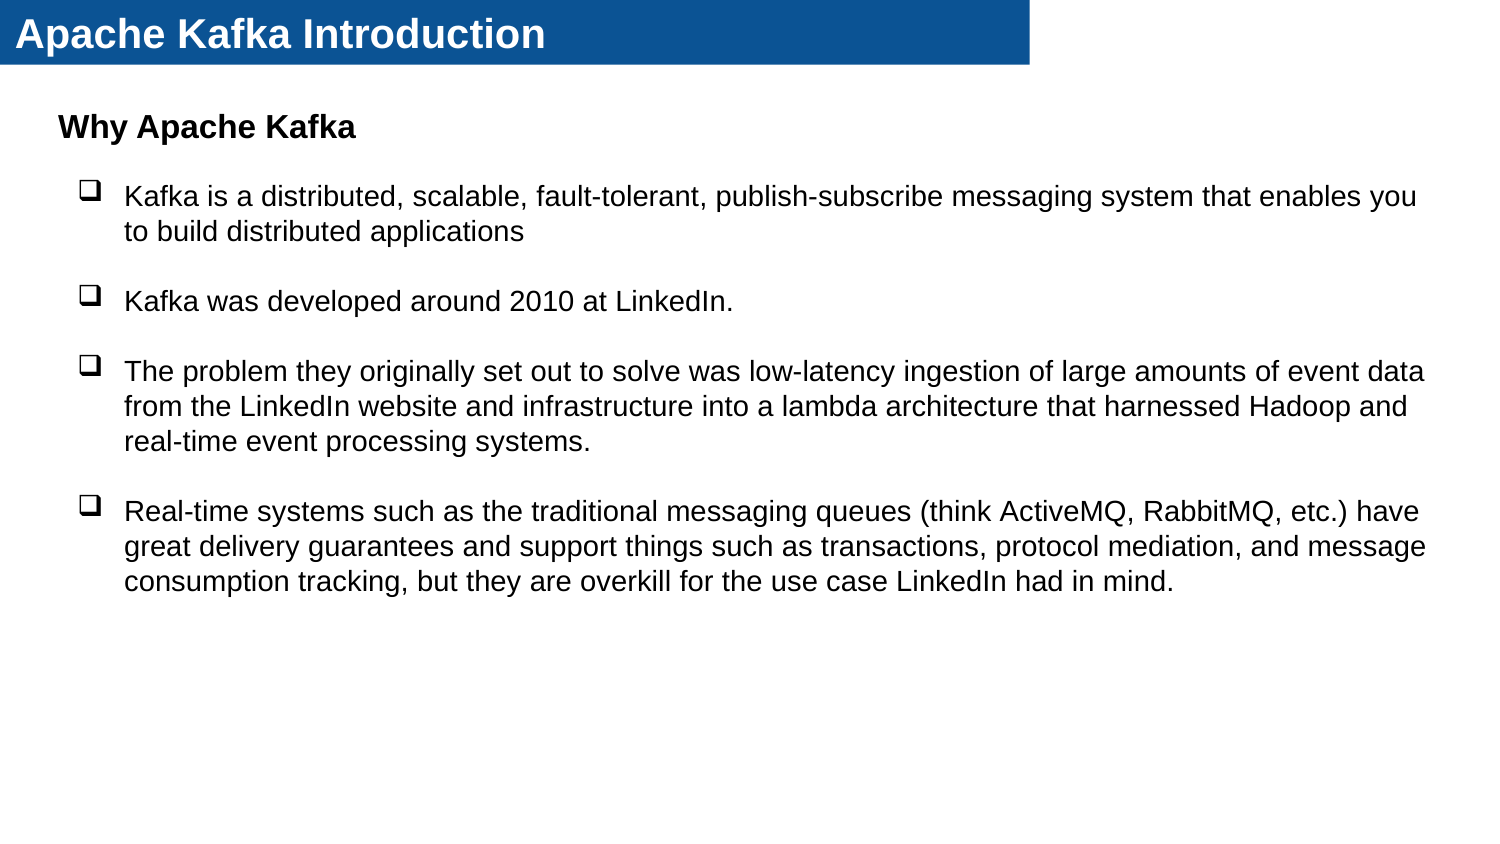

Apache Kafka Introduction

Why Apache Kafka

Kafka is a distributed, scalable, fault-tolerant, publish-subscribe messaging system that enables you to build distributed applications

Kafka was developed around 2010 at LinkedIn.

The problem they originally set out to solve was low-latency ingestion of large amounts of event data from the LinkedIn website and infrastructure into a lambda architecture that harnessed Hadoop and real-time event processing systems.

Real-time systems such as the traditional messaging queues (think ActiveMQ, RabbitMQ, etc.) have great delivery guarantees and support things such as transactions, protocol mediation, and message consumption tracking, but they are overkill for the use case LinkedIn had in mind.